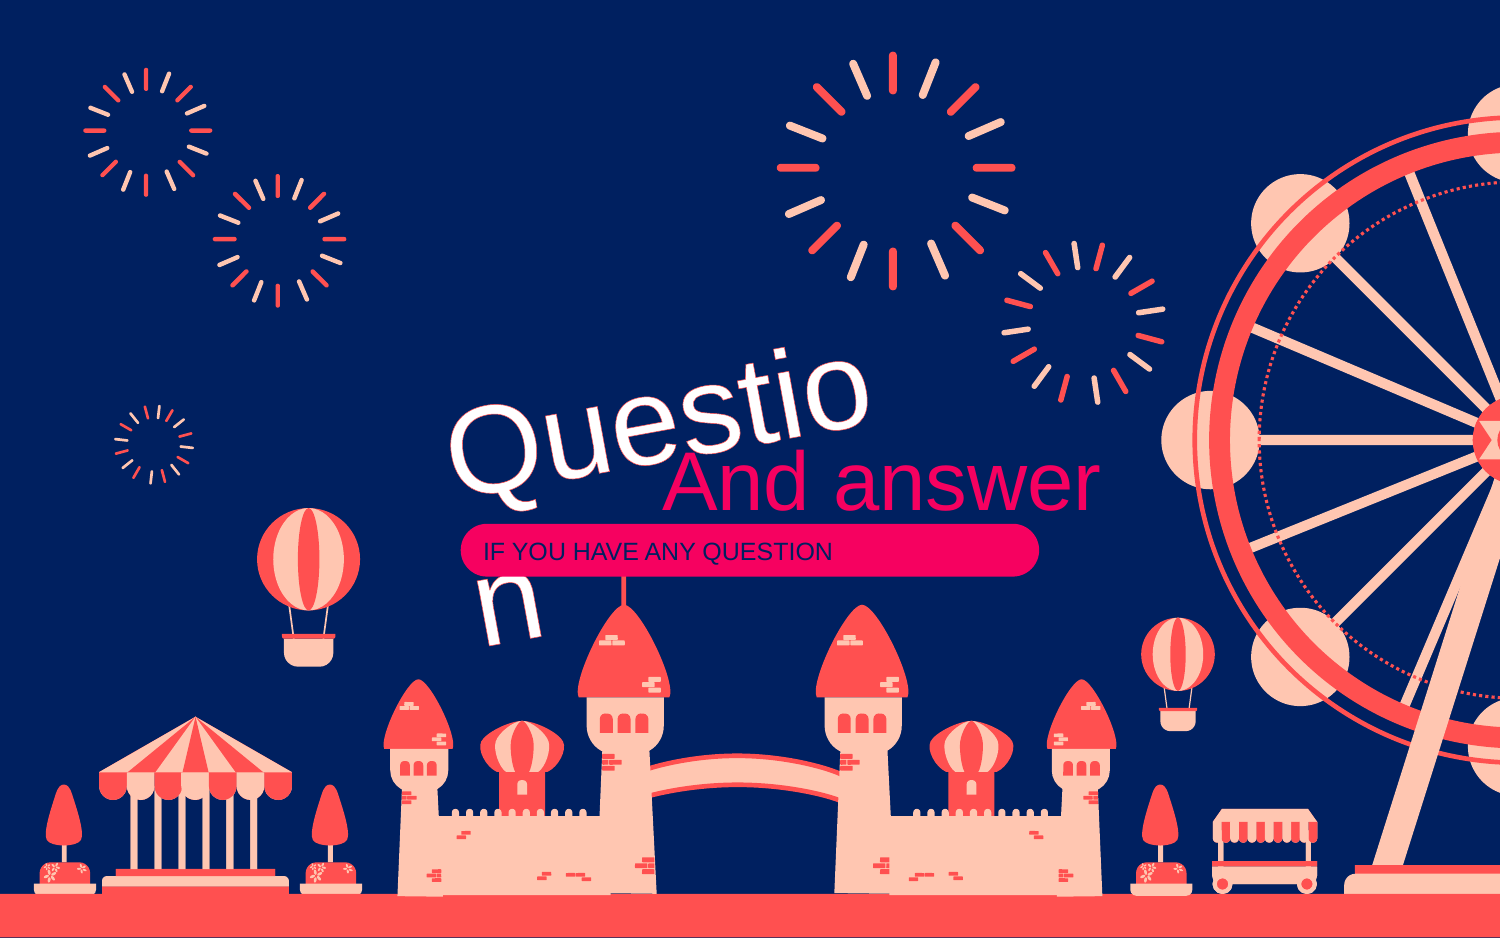

Question
And answer

IF YOU HAVE ANY QUESTION